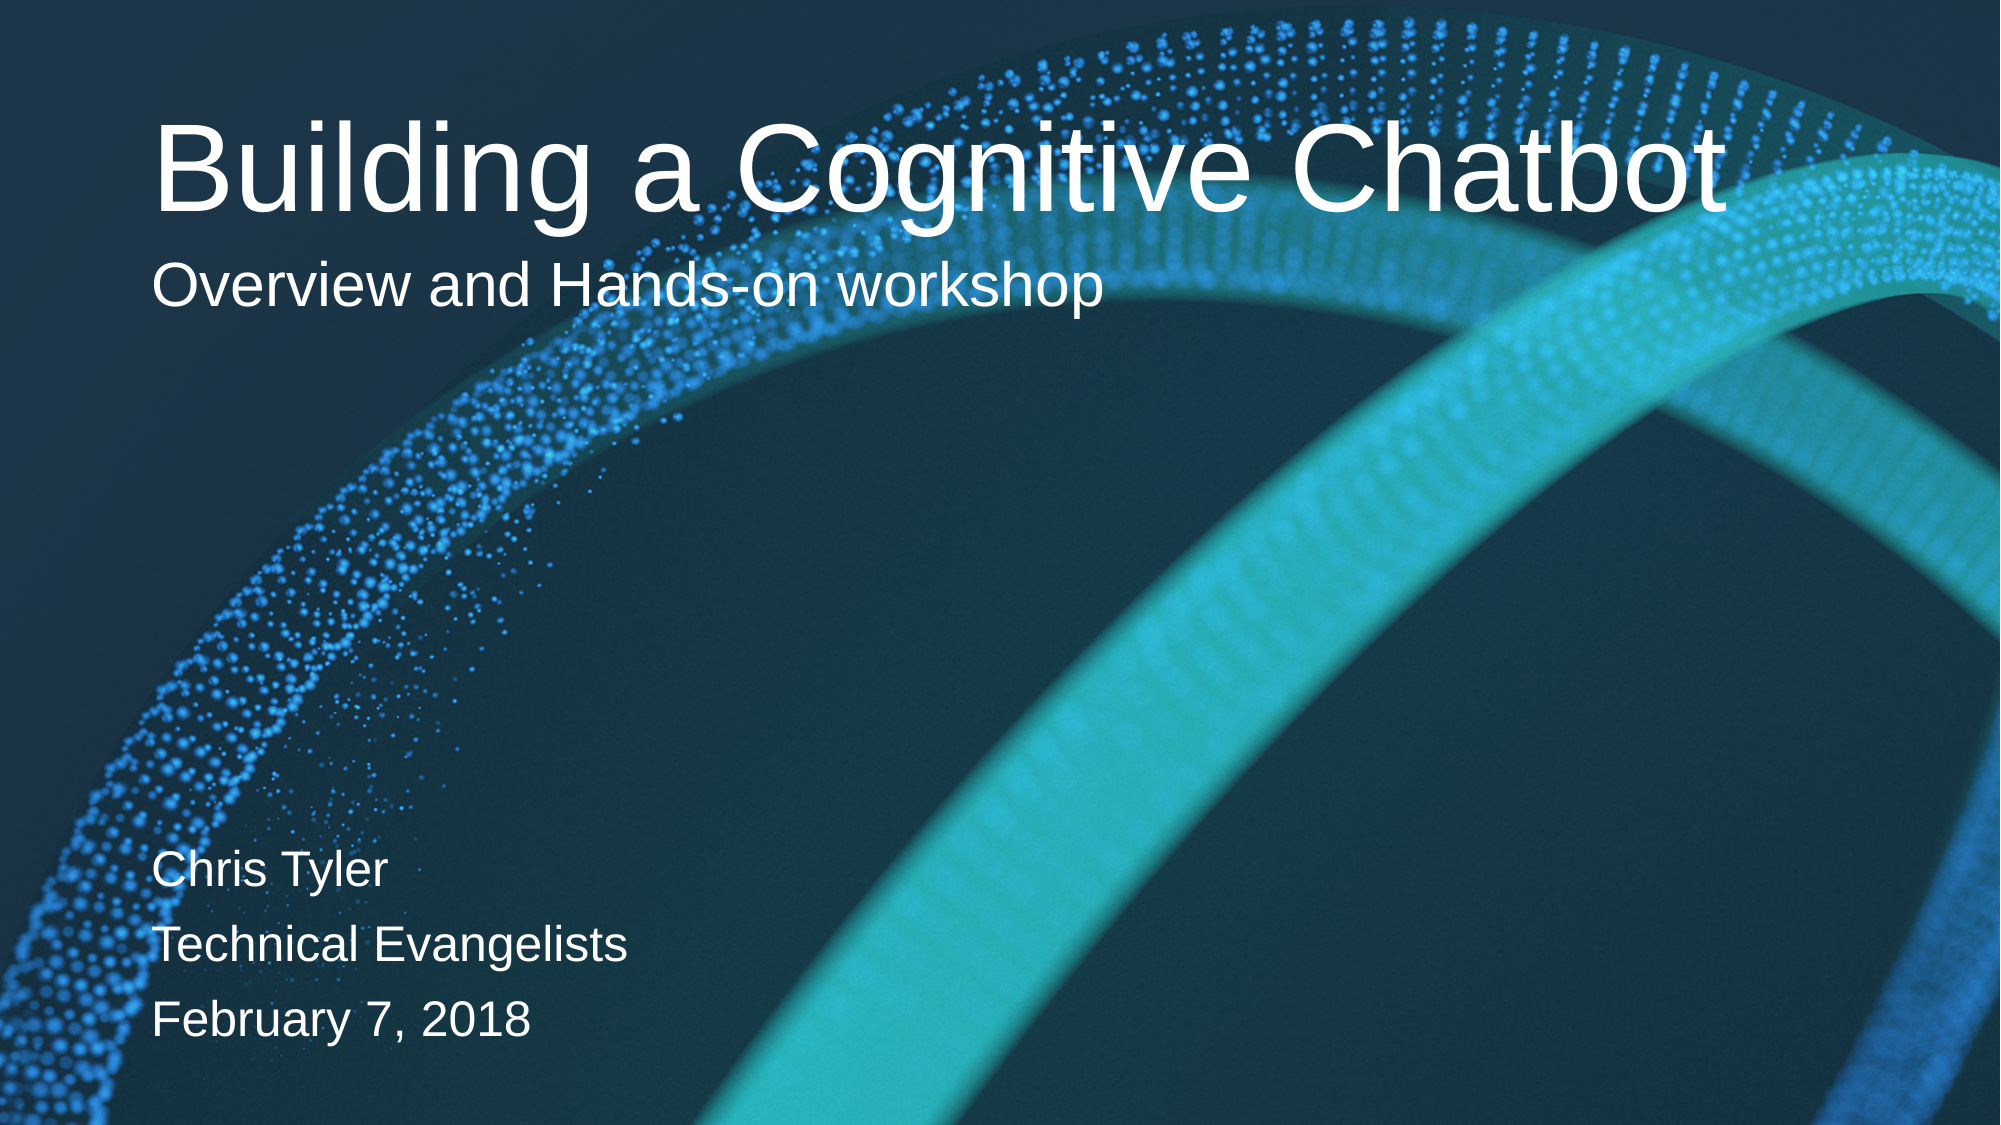

# Building a Cognitive Chatbot
Overview and Hands-on workshop
Chris Tyler
Technical Evangelists
February 7, 2018